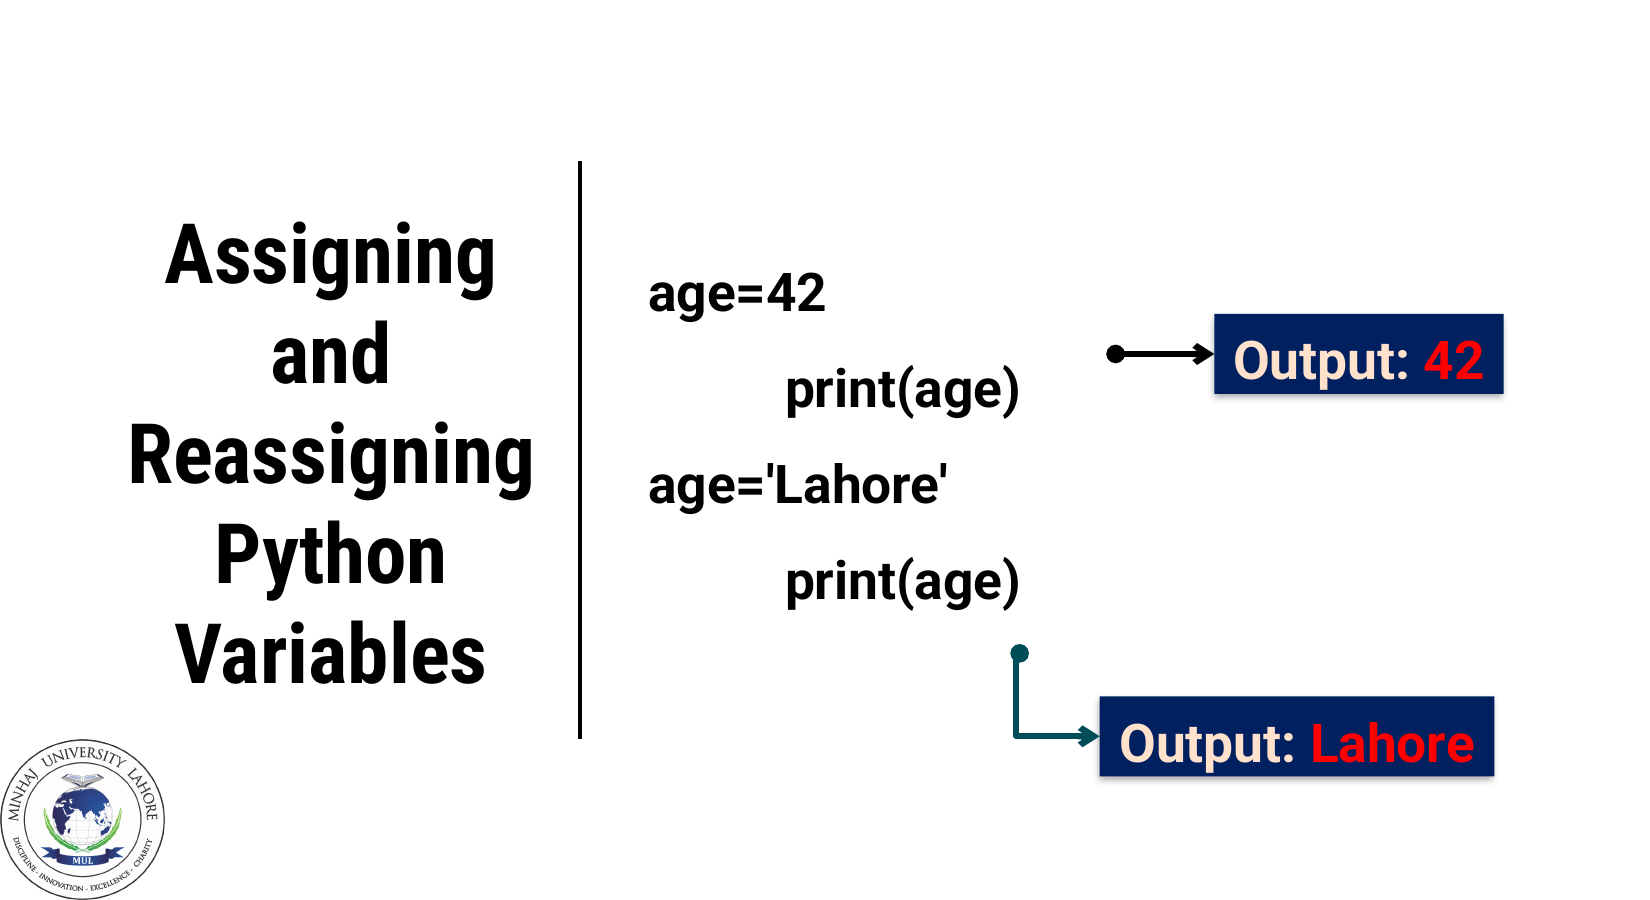

# Assigning and Reassigning Python Variables
 age=42
 	print(age)
 age='Lahore'
 	print(age)

Output: 42

Output: Lahore